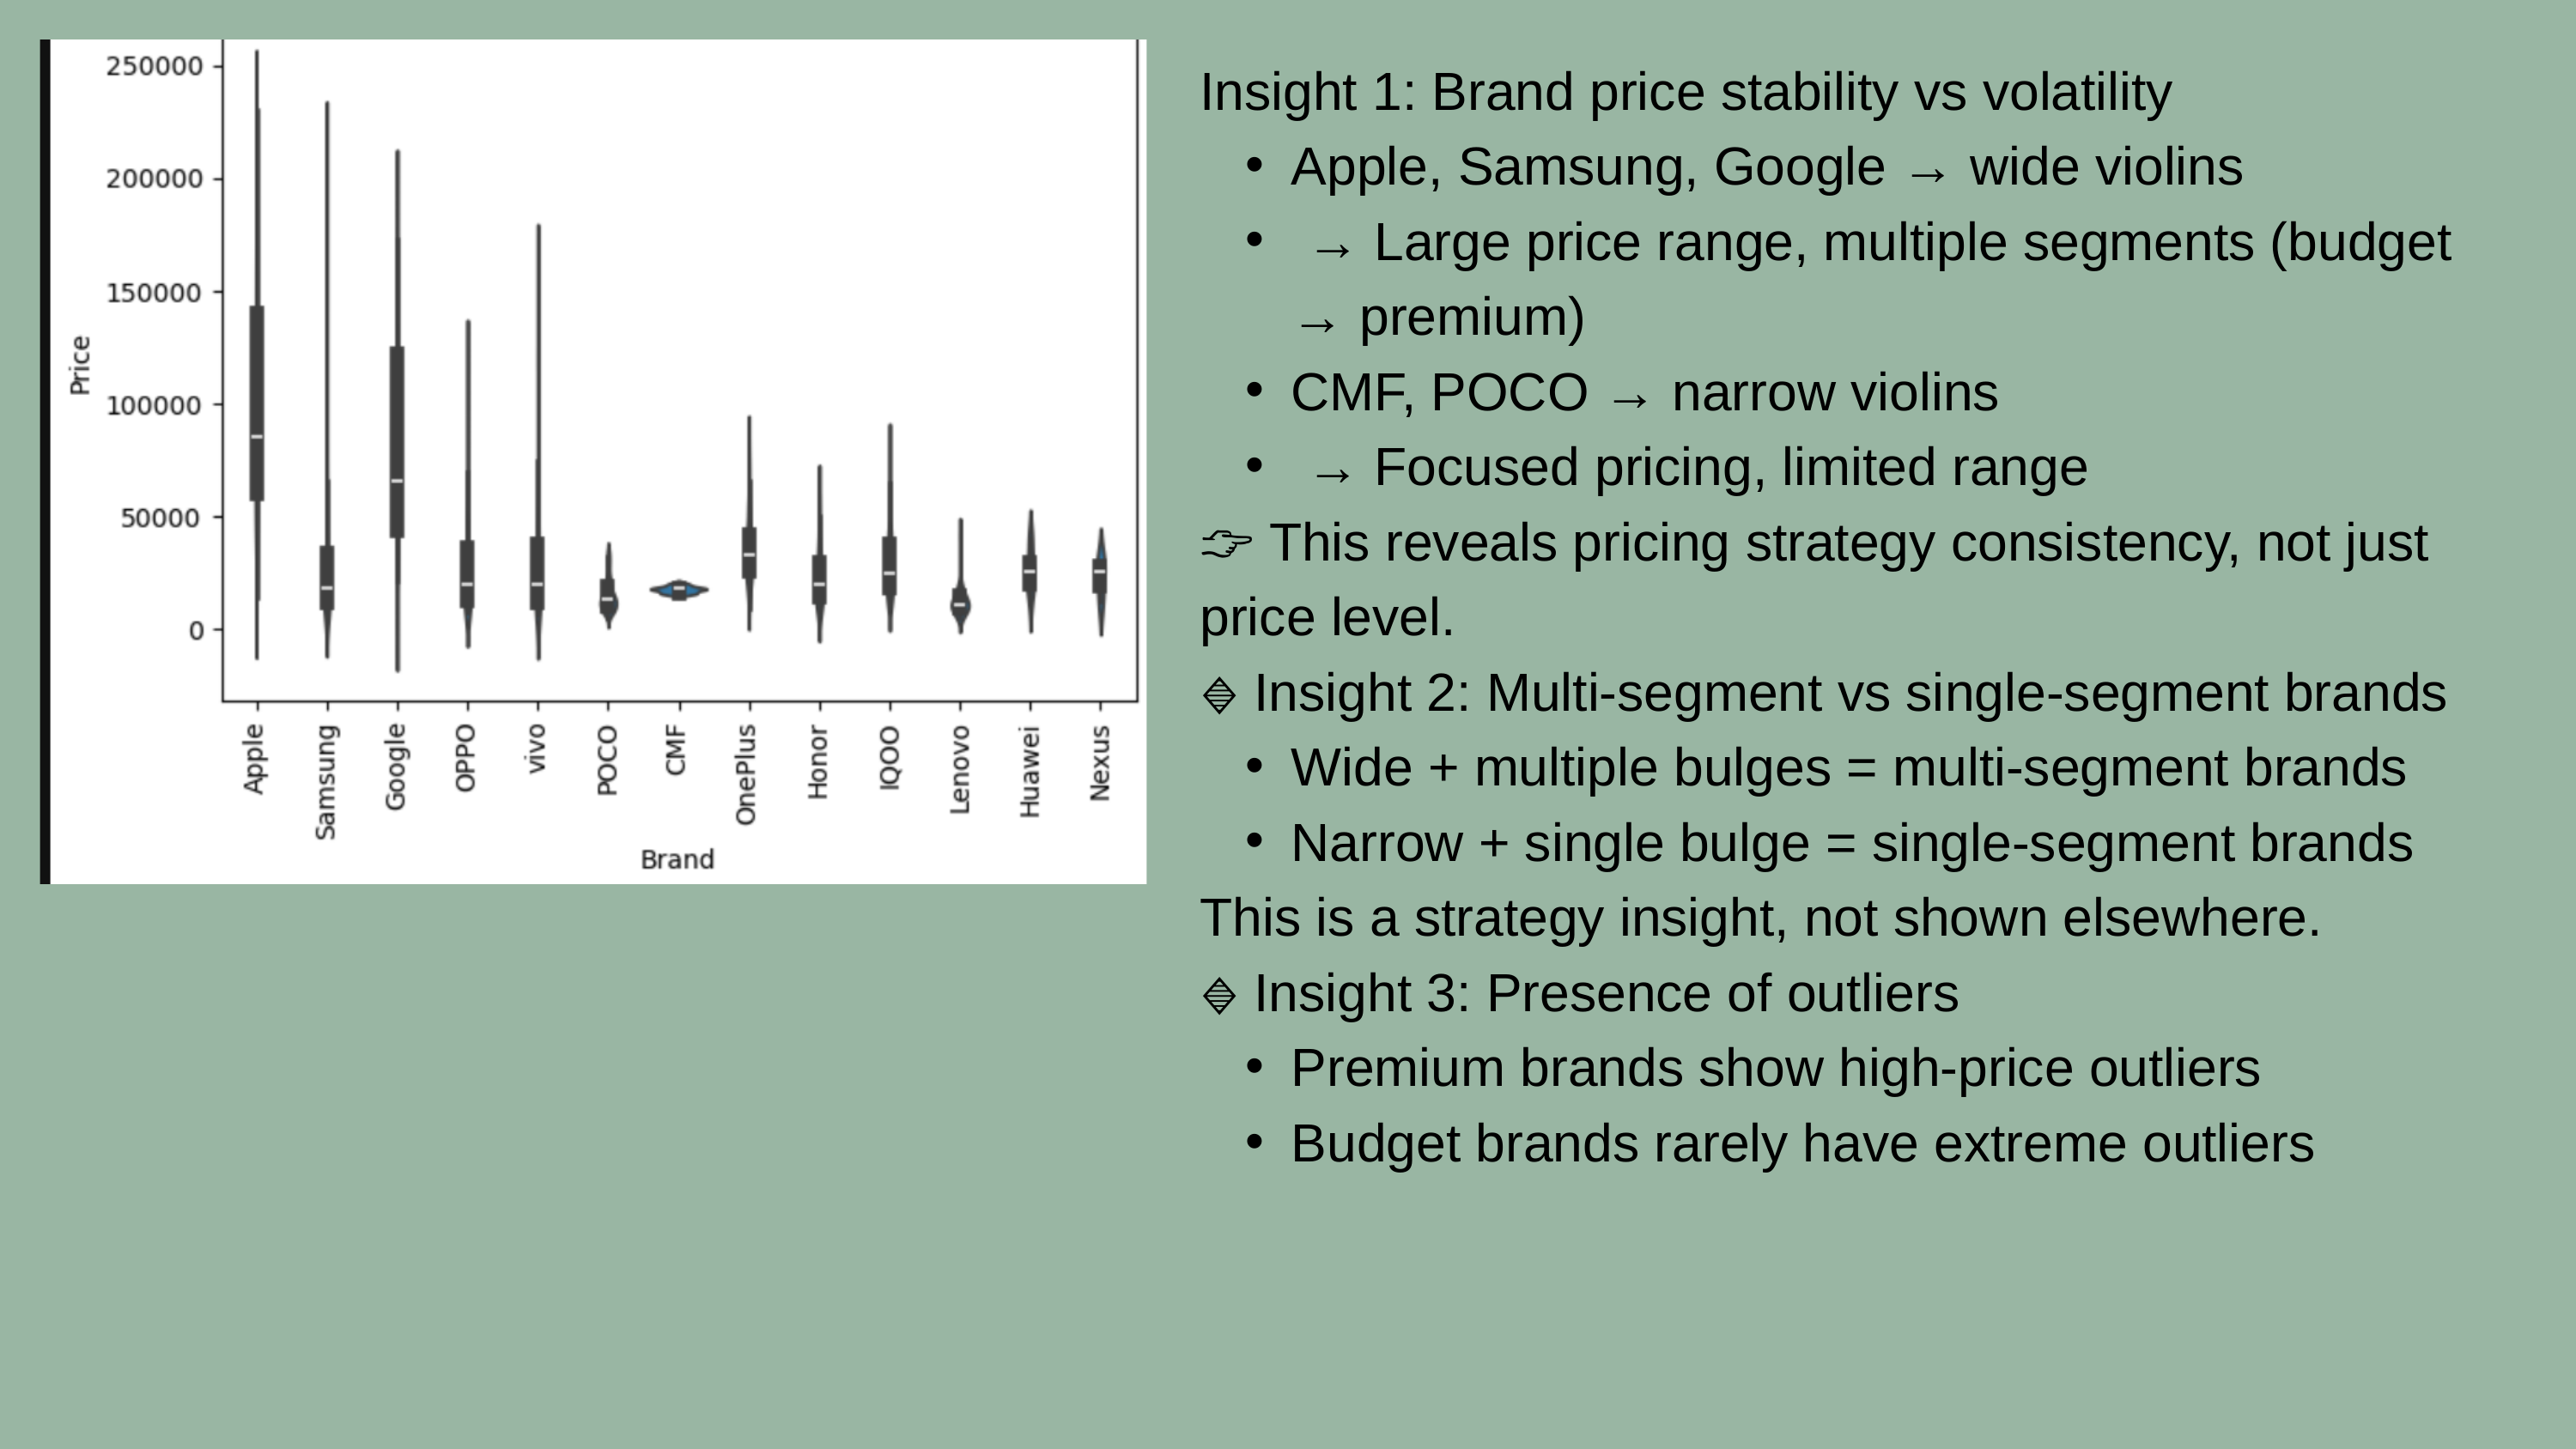

Insight 1: Brand price stability vs volatility
Apple, Samsung, Google → wide violins
 → Large price range, multiple segments (budget → premium)
CMF, POCO → narrow violins
 → Focused pricing, limited range
👉 This reveals pricing strategy consistency, not just price level.
🔹 Insight 2: Multi-segment vs single-segment brands
Wide + multiple bulges = multi-segment brands
Narrow + single bulge = single-segment brands
This is a strategy insight, not shown elsewhere.
🔹 Insight 3: Presence of outliers
Premium brands show high-price outliers
Budget brands rarely have extreme outliers